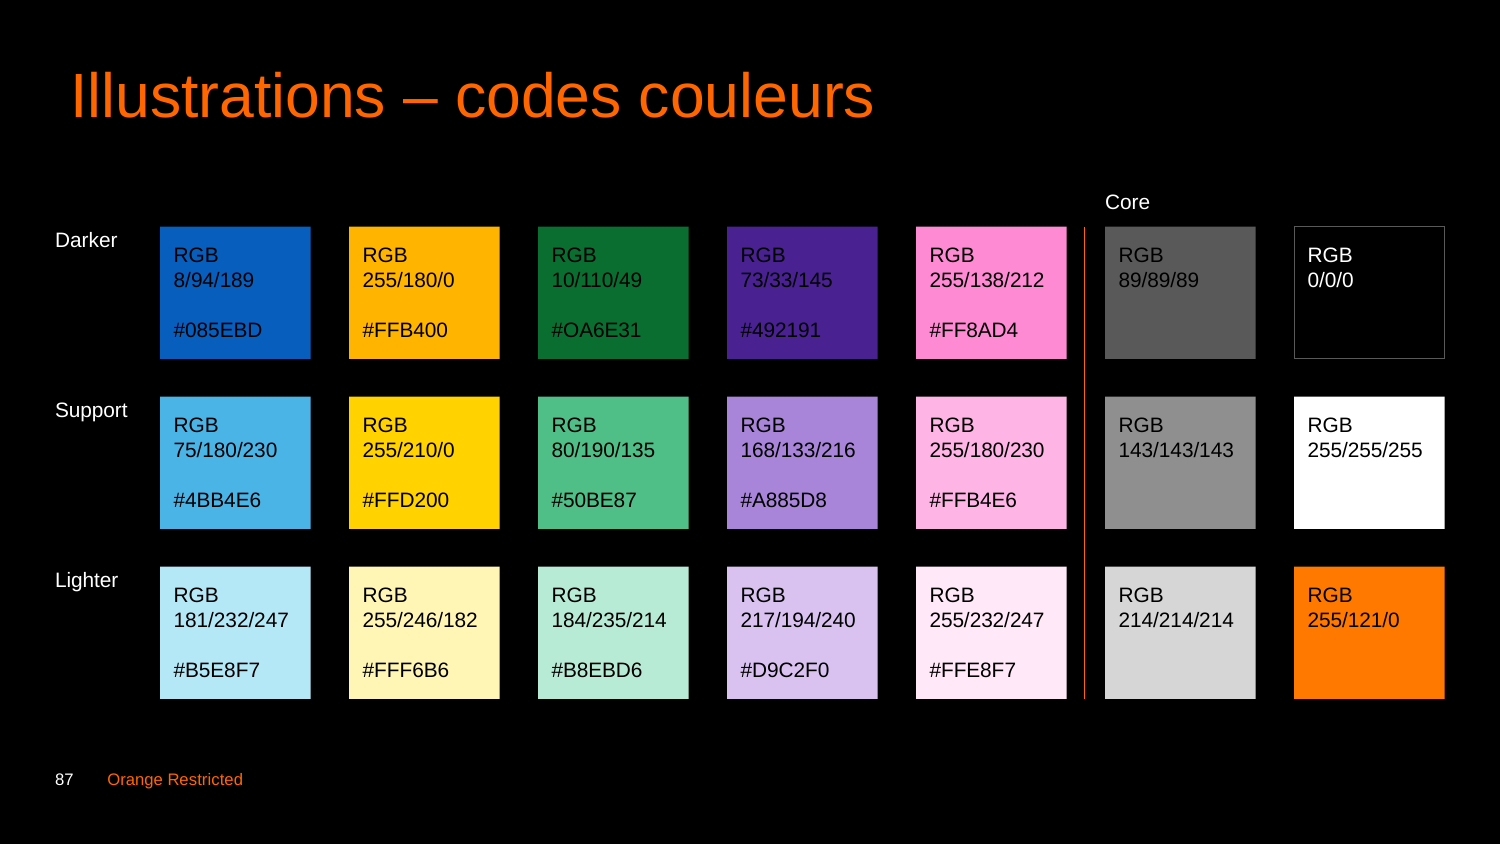

Illustrations – codes couleurs
Core
Darker
RGB
8/94/189

#085EBD
RGB
255/180/0

#FFB400
RGB
10/110/49

#OA6E31
RGB
73/33/145

#492191
RGB
255/138/212

#FF8AD4
RGB
89/89/89
RGB
0/0/0
Support
RGB
75/180/230

#4BB4E6
RGB
255/210/0

#FFD200
RGB
80/190/135

#50BE87
RGB
168/133/216

#A885D8
RGB
255/180/230

#FFB4E6
RGB
143/143/143
RGB
255/255/255
Lighter
RGB
181/232/247

#B5E8F7
RGB
255/246/182

#FFF6B6
RGB
184/235/214

#B8EBD6
RGB
217/194/240

#D9C2F0
RGB
255/232/247

#FFE8F7
RGB
214/214/214
RGB
255/121/0